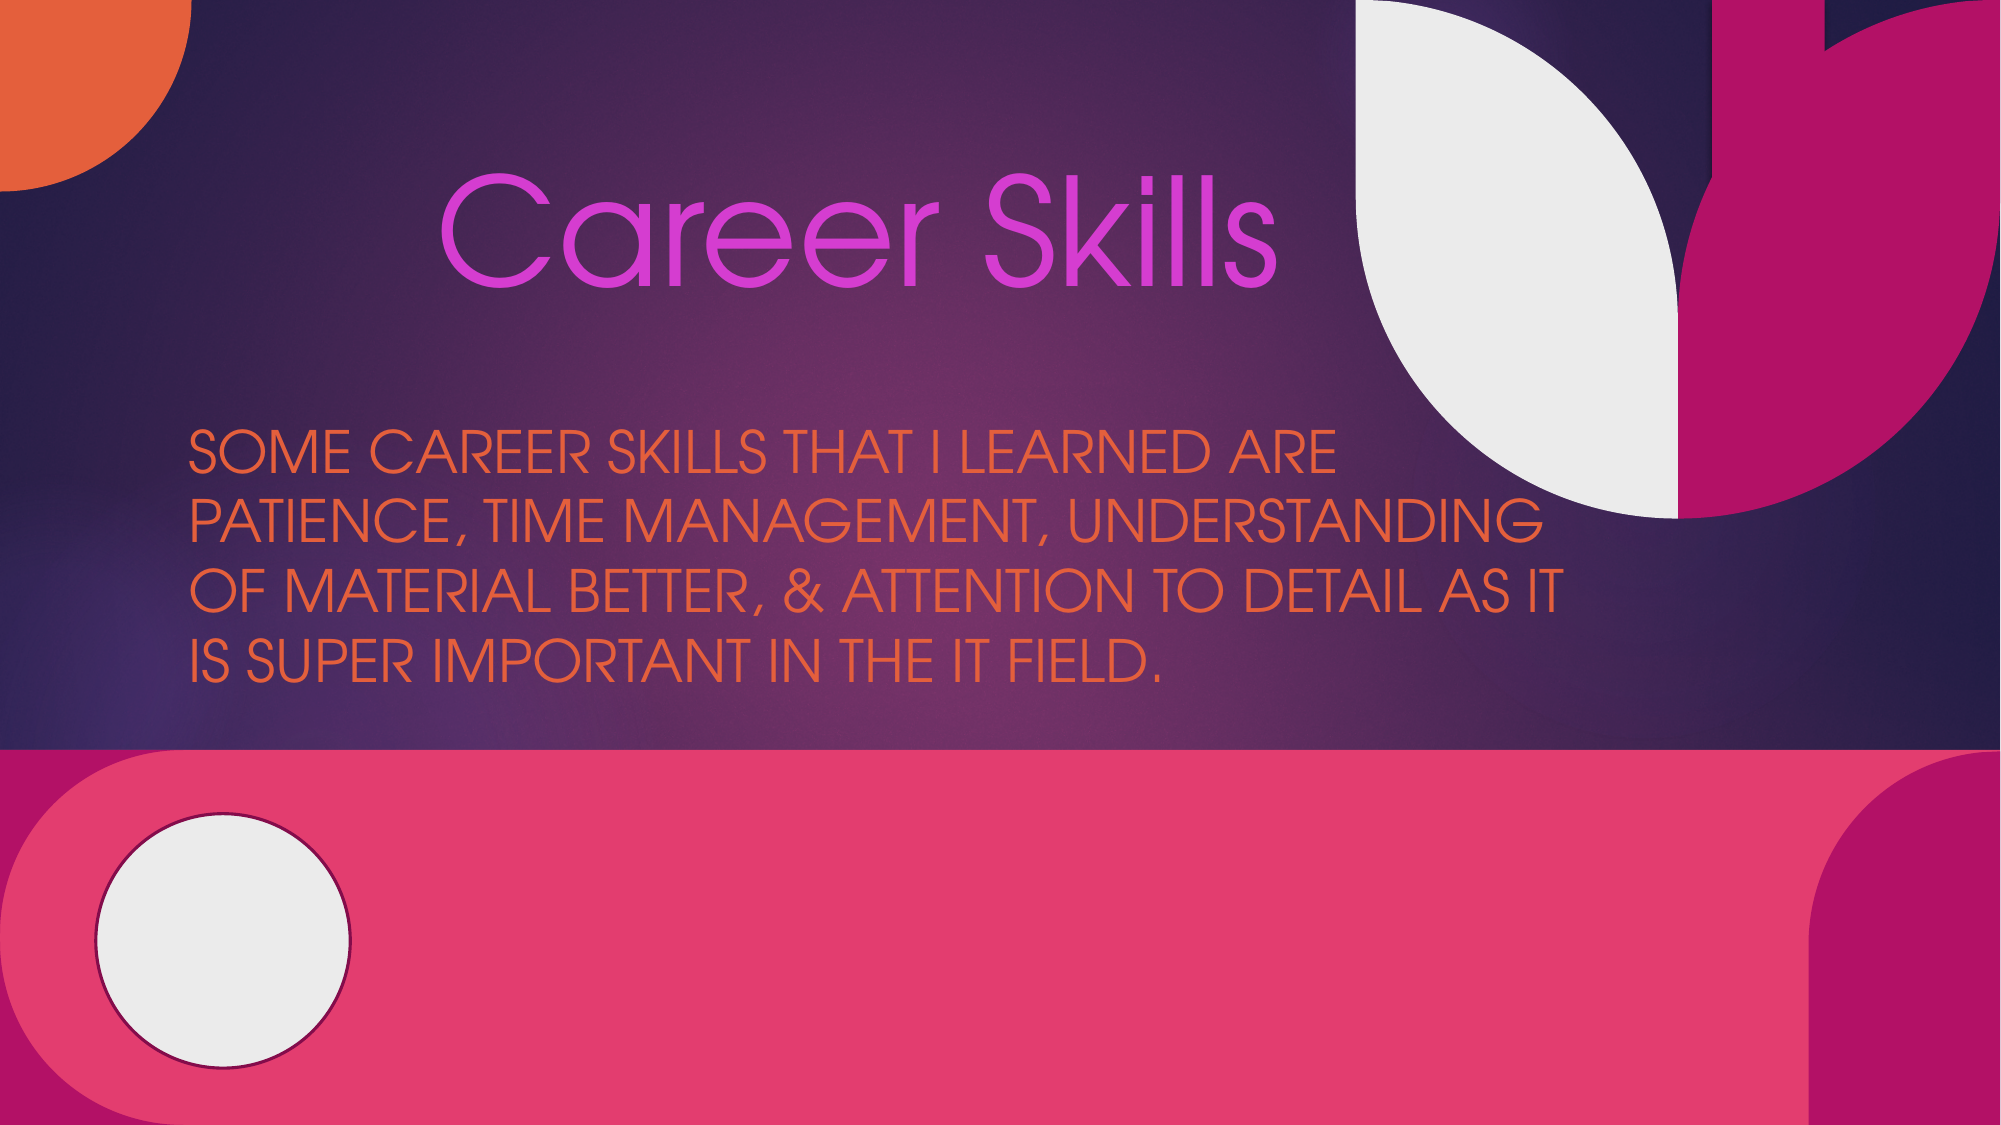

# Career Skills
Some career skills that I learned are patience, time management, understanding of material better, & Attention to detail as it is super important in the IT field.